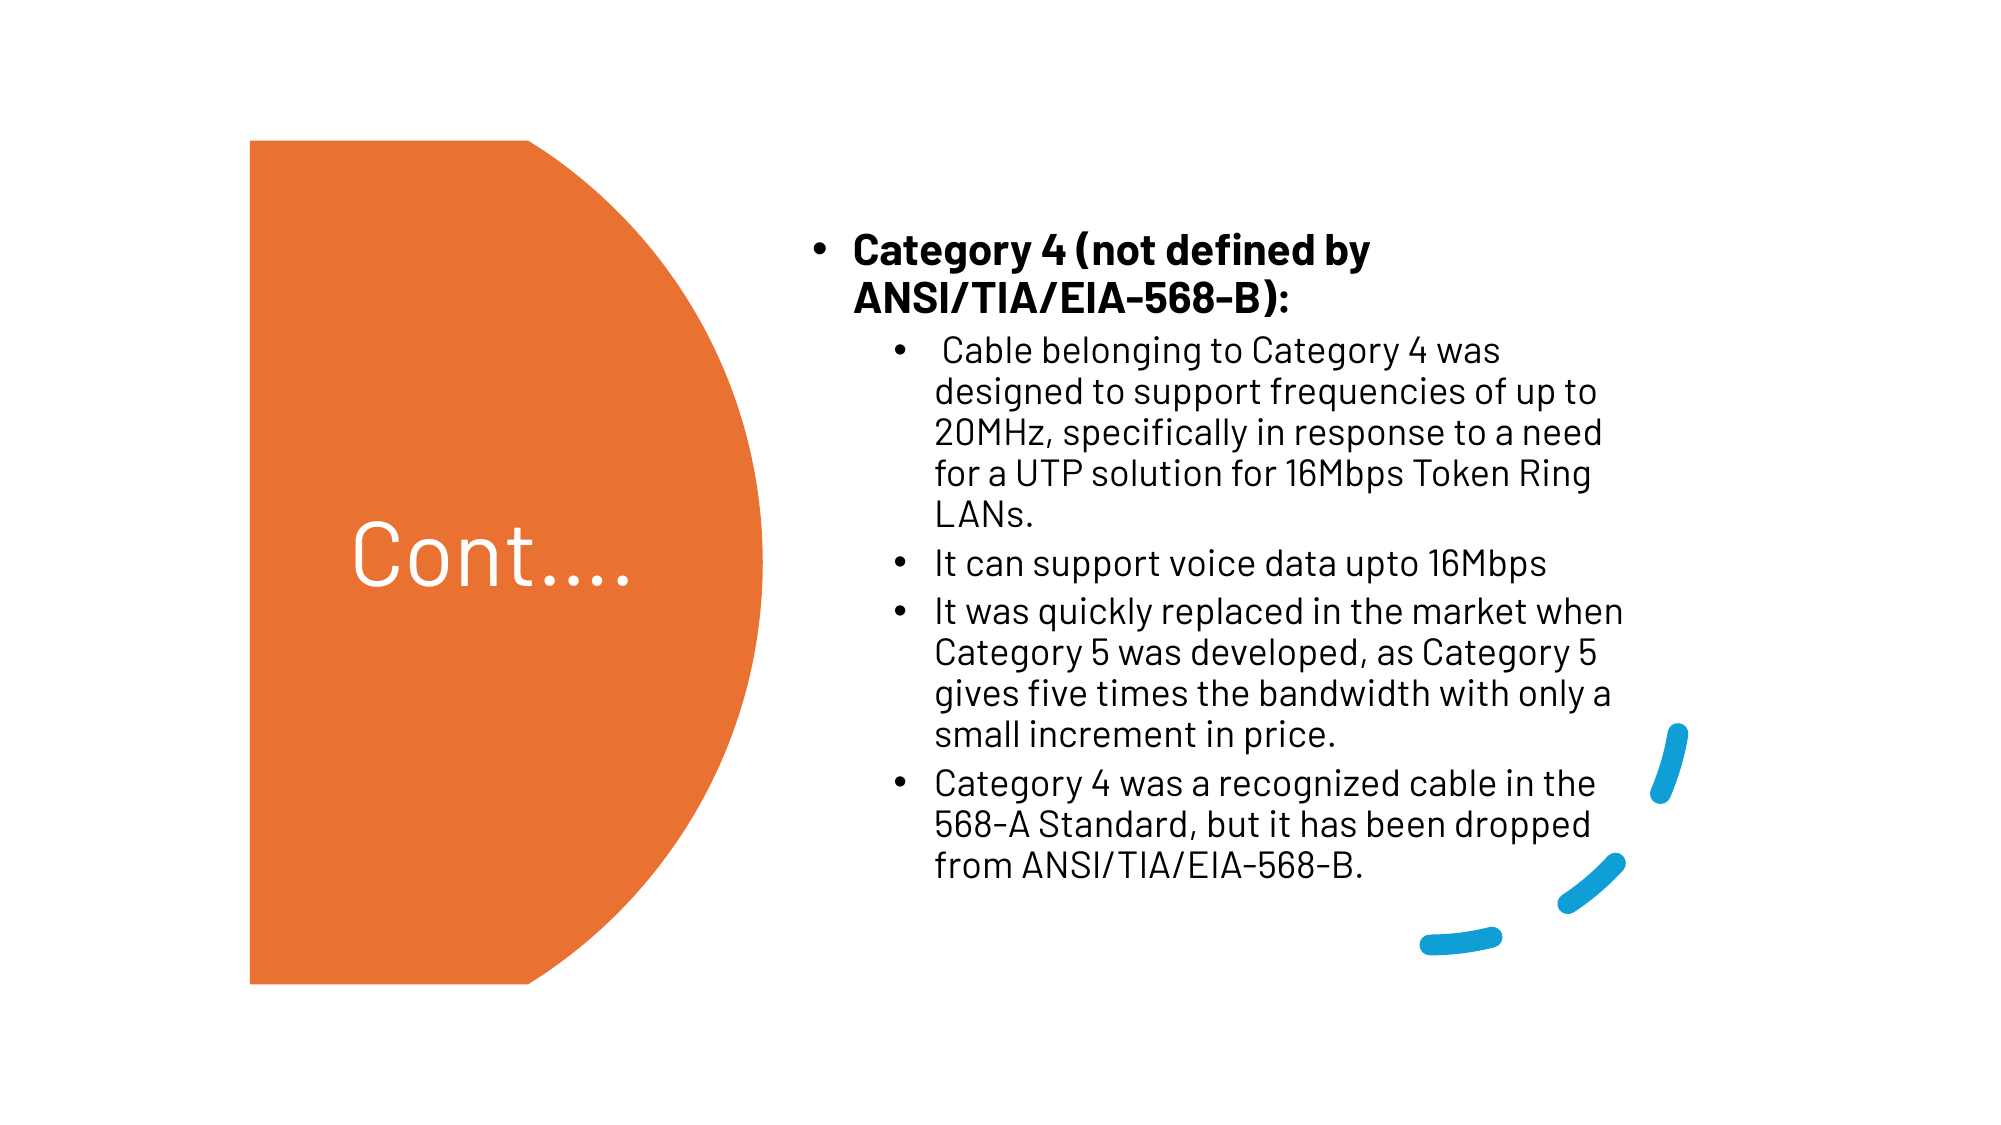

Category 4 (not defined by ANSI/TIA/EIA-568-B):
 Cable belonging to Category 4 was designed to support frequencies of up to 20MHz, specifically in response to a need for a UTP solution for 16Mbps Token Ring LANs.
It can support voice data upto 16Mbps
It was quickly replaced in the market when Category 5 was developed, as Category 5 gives five times the bandwidth with only a small increment in price.
Category 4 was a recognized cable in the 568-A Standard, but it has been dropped from ANSI/TIA/EIA-568-B.
# Cont….